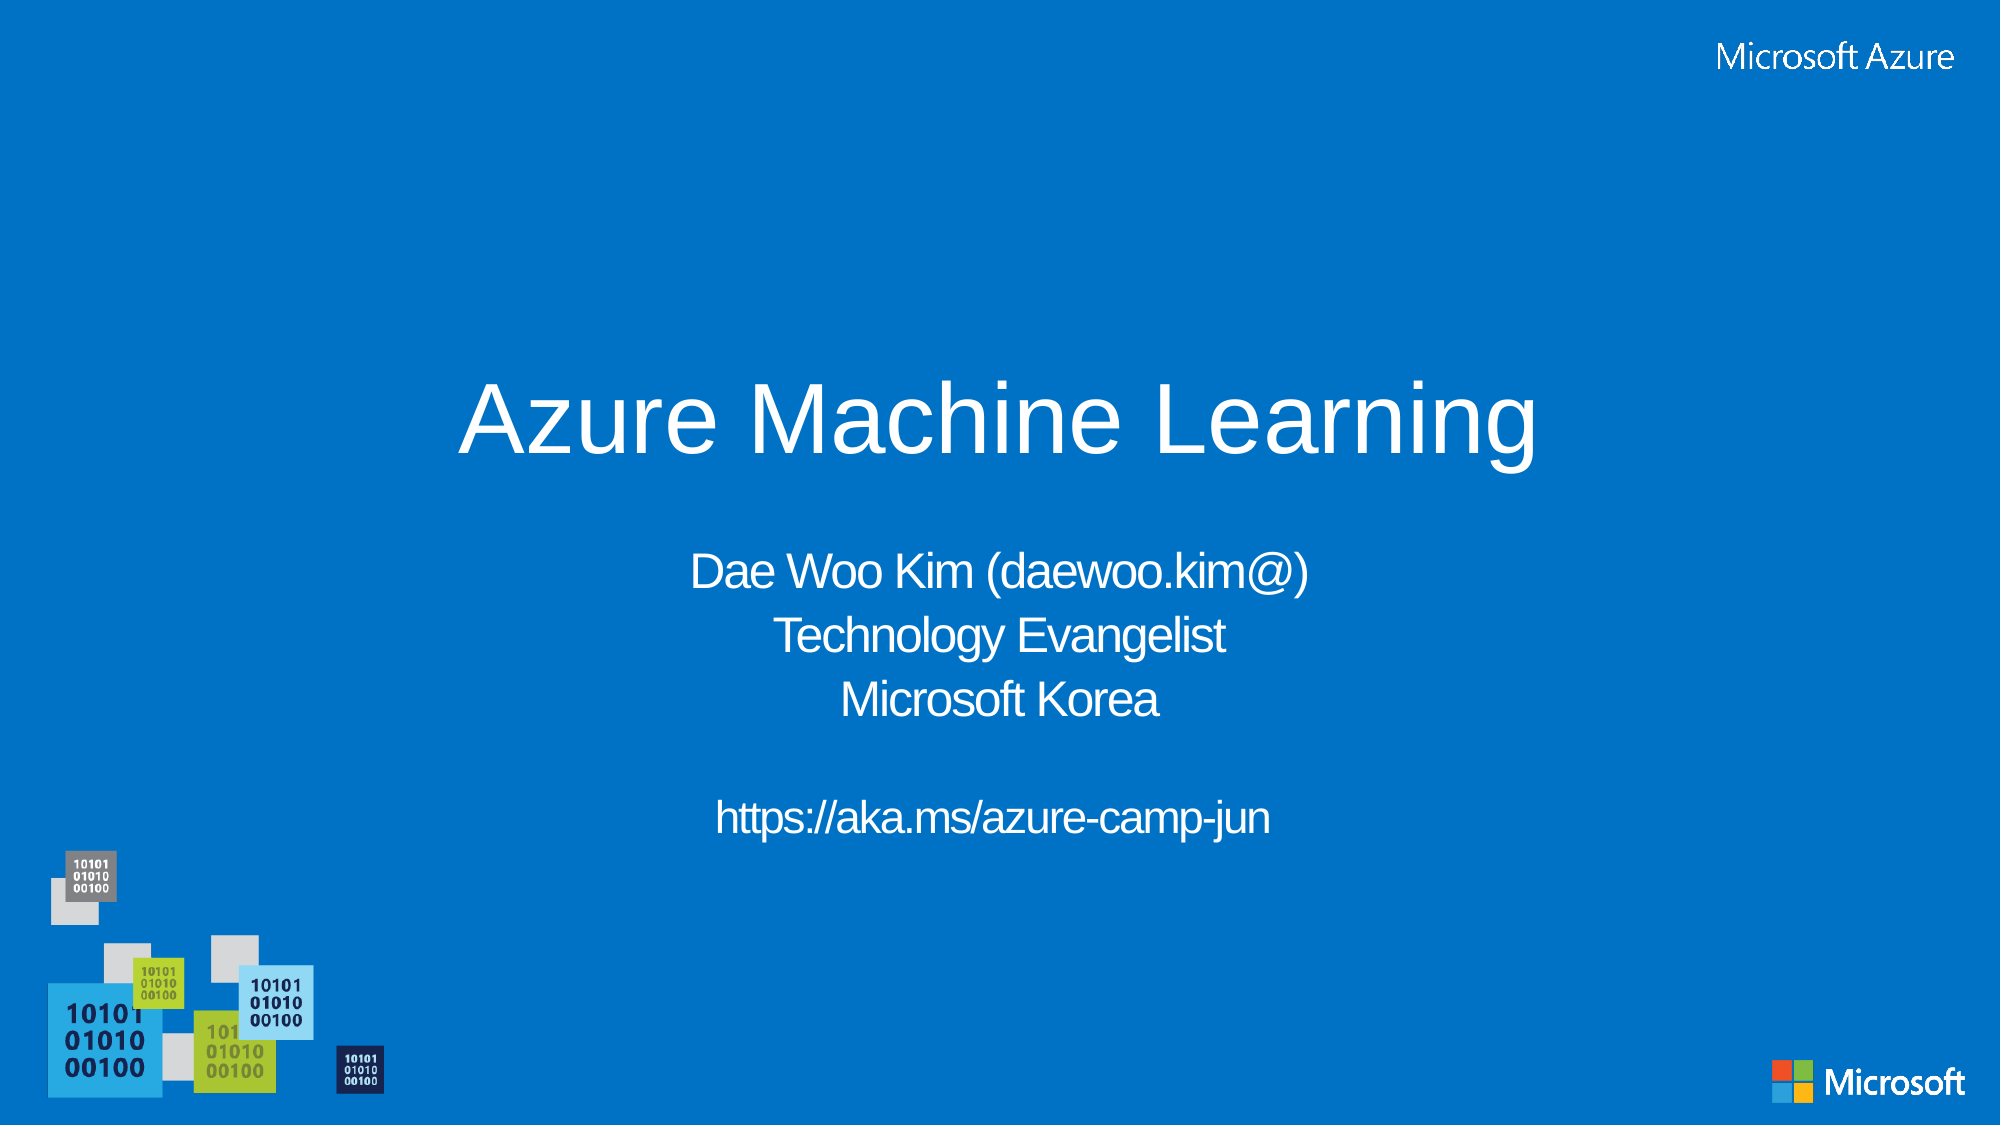

# Azure Machine Learning
Dae Woo Kim (daewoo.kim@)
Technology Evangelist
Microsoft Korea

https://aka.ms/azure-camp-jun